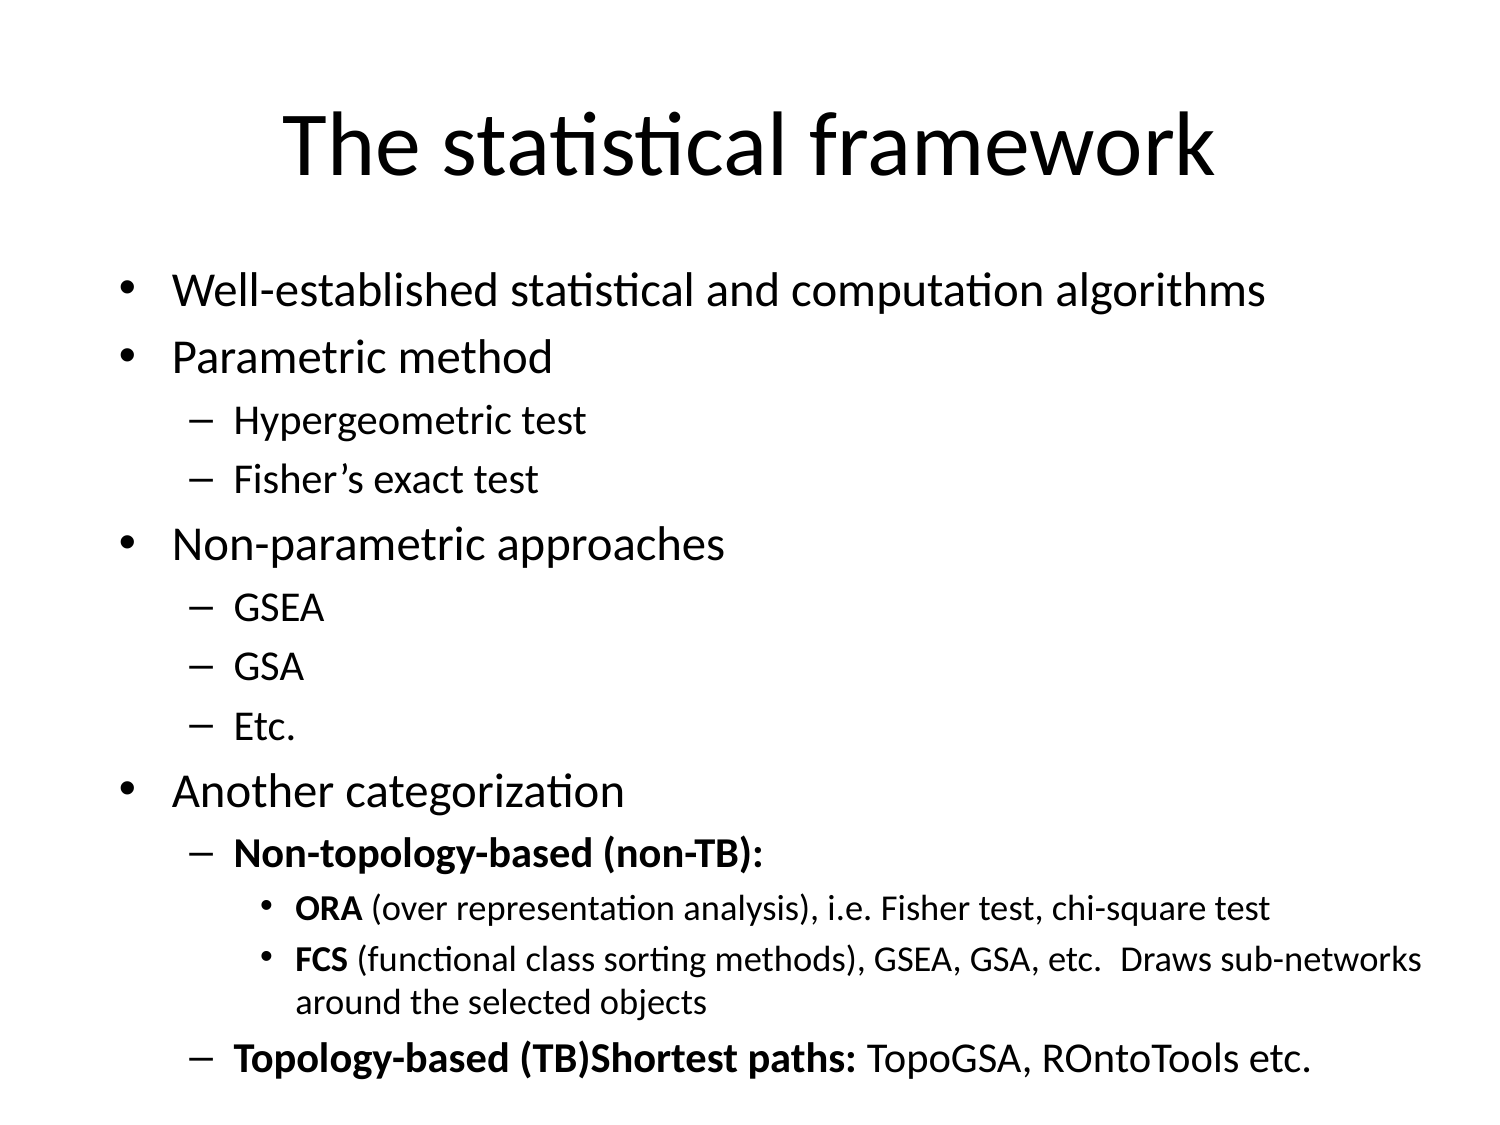

# The statistical framework
Well-established statistical and computation algorithms
Parametric method
Hypergeometric test
Fisher’s exact test
Non-parametric approaches
GSEA
GSA
Etc.
Another categorization
Non-topology-based (non-TB):
ORA (over representation analysis), i.e. Fisher test, chi-square test
FCS (functional class sorting methods), GSEA, GSA, etc.  Draws sub-networks around the selected objects
Topology-based (TB)Shortest paths: TopoGSA, ROntoTools etc.